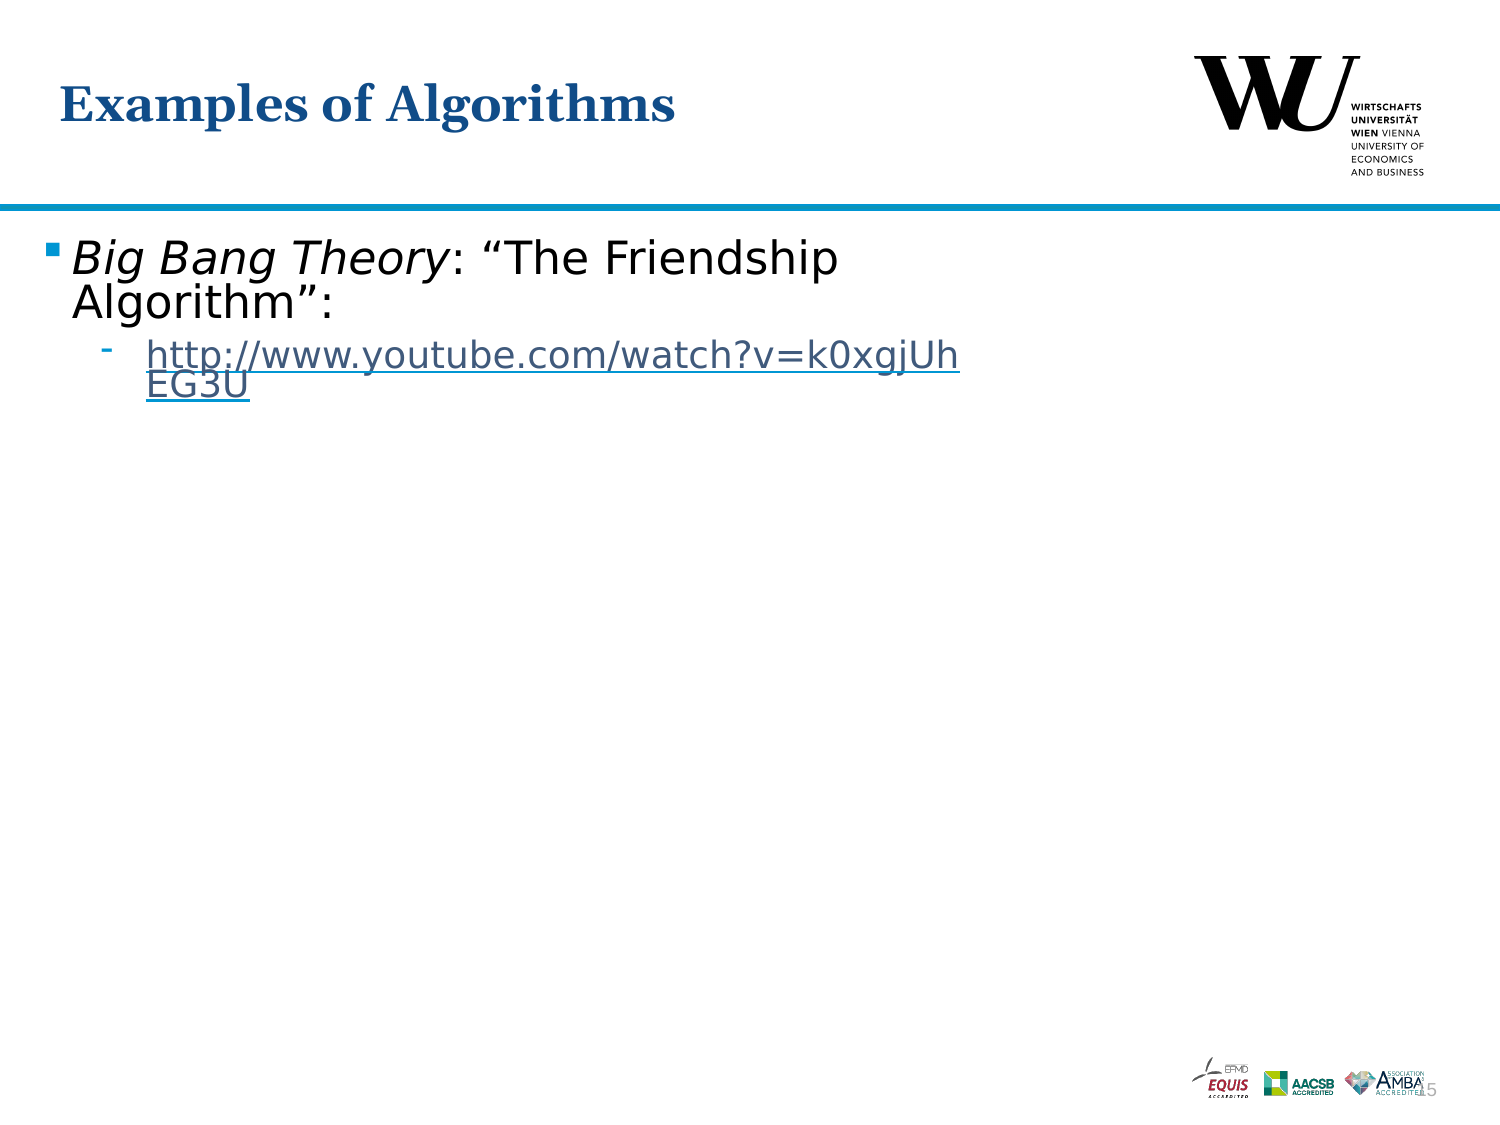

# Examples of Algorithms
Big Bang Theory: “The Friendship Algorithm”:
http://www.youtube.com/watch?v=k0xgjUhEG3U
15